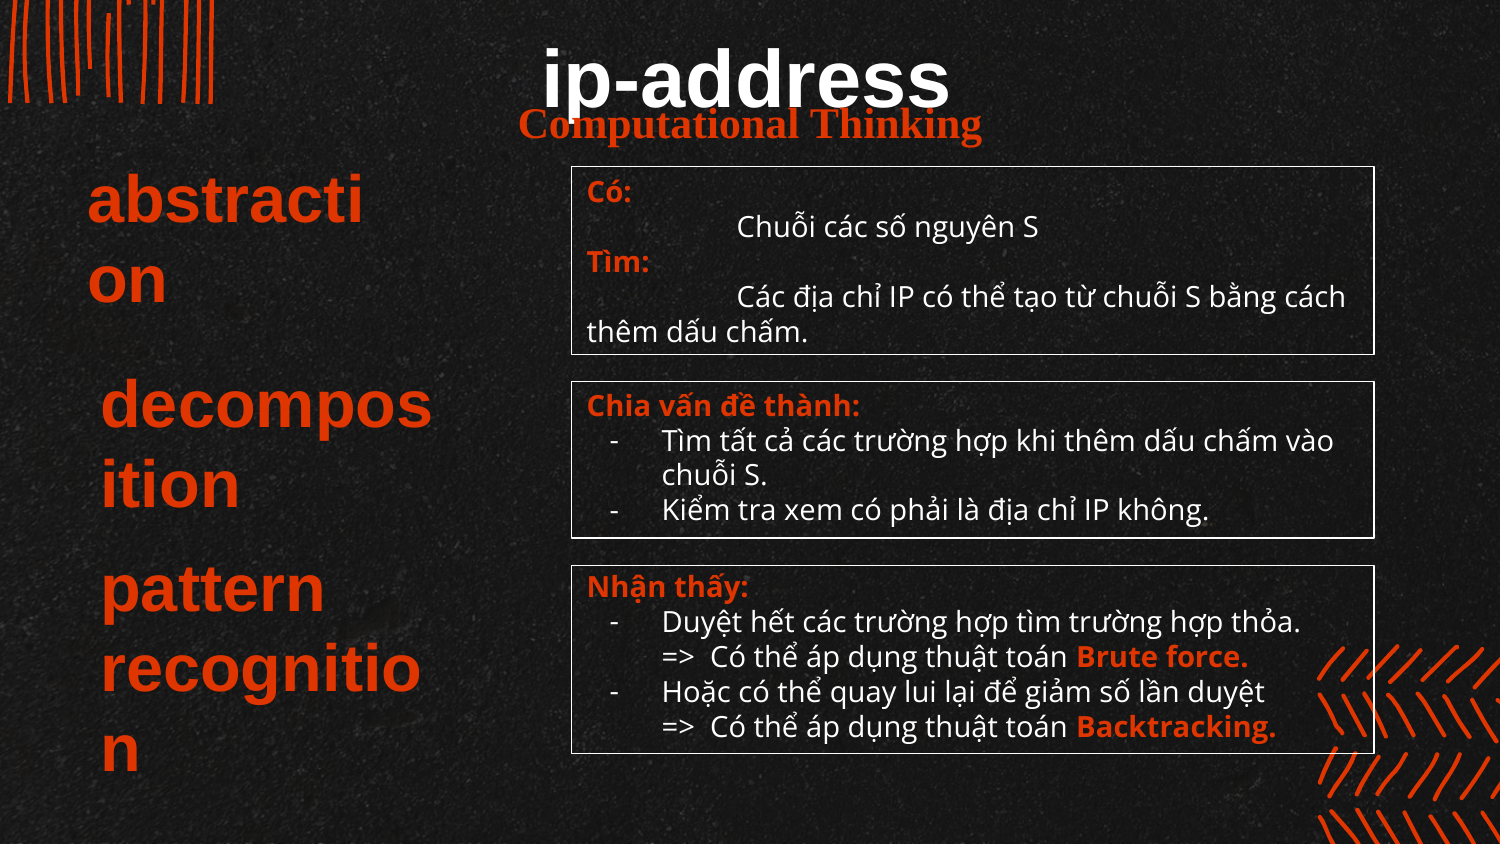

ip-address
Computational Thinking
Có:
	Chuỗi các số nguyên S
Tìm:
	Các địa chỉ IP có thể tạo từ chuỗi S bằng cách thêm dấu chấm.

abstraction
Chia vấn đề thành:
Tìm tất cả các trường hợp khi thêm dấu chấm vào chuỗi S.
Kiểm tra xem có phải là địa chỉ IP không.

decomposition
Nhận thấy:
Duyệt hết các trường hợp tìm trường hợp thỏa.
=>  Có thể áp dụng thuật toán Brute force.
Hoặc có thể quay lui lại để giảm số lần duyệt
=>  Có thể áp dụng thuật toán Backtracking.

pattern recognition